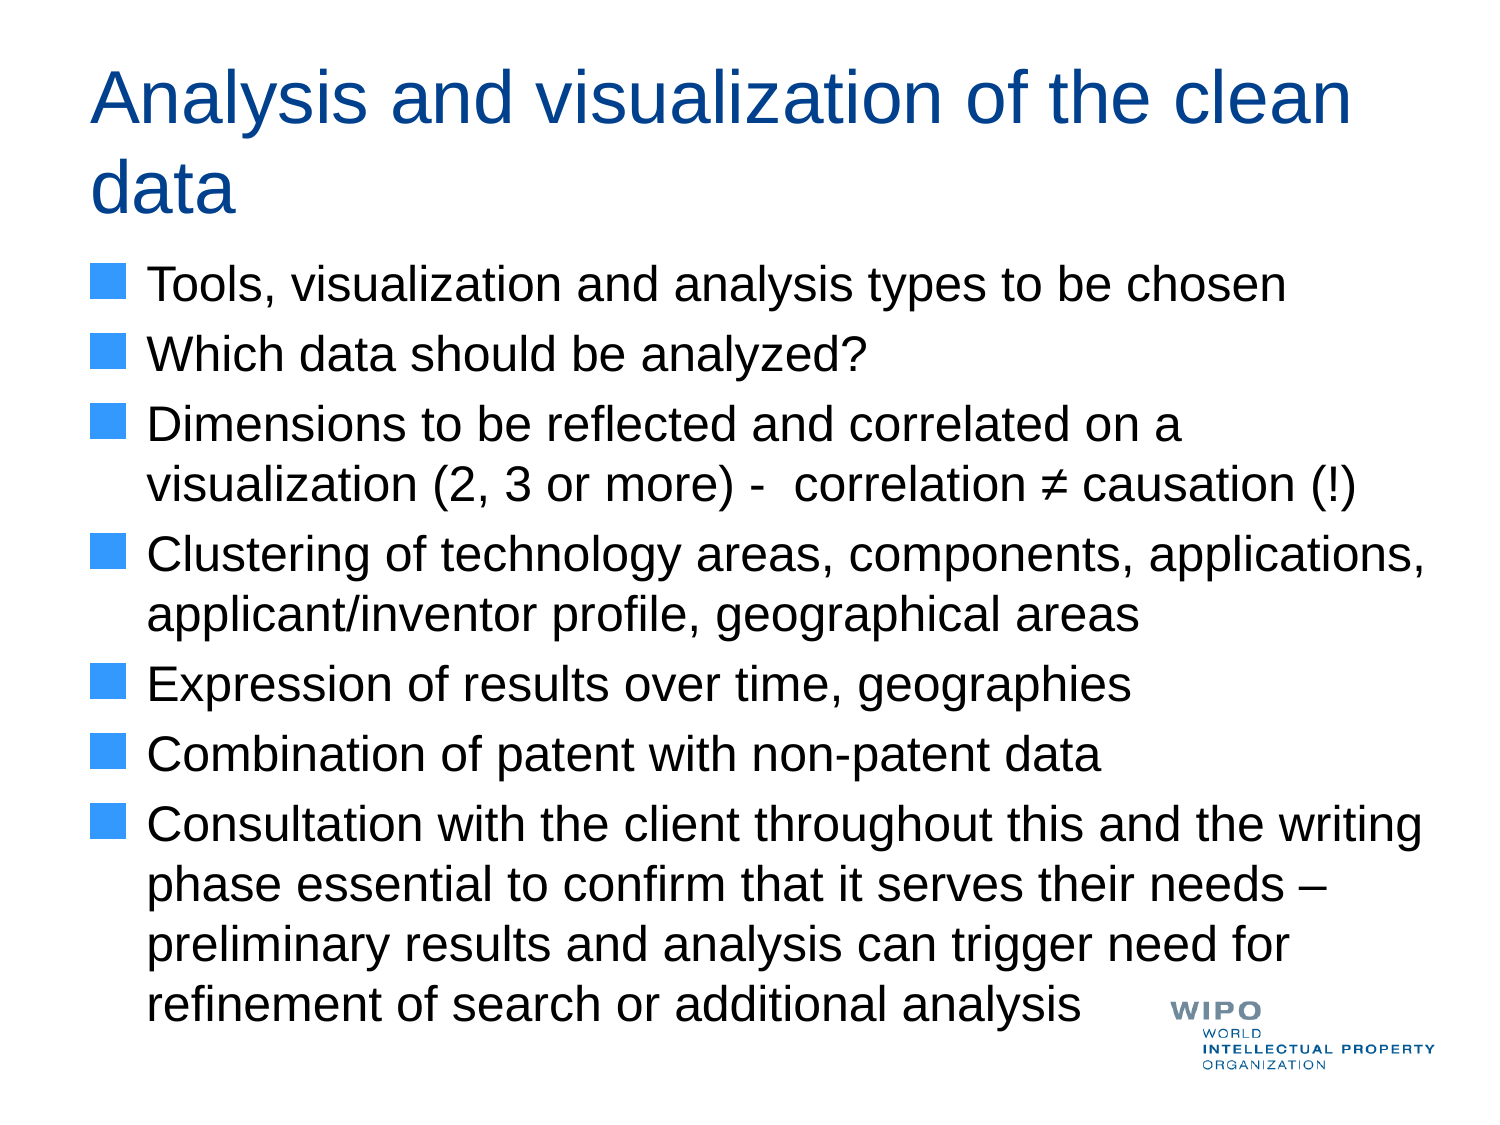

# Analysis and visualization of the clean data
Tools, visualization and analysis types to be chosen
Which data should be analyzed?
Dimensions to be reflected and correlated on a visualization (2, 3 or more) -  correlation ≠ causation (!)
Clustering of technology areas, components, applications, applicant/inventor profile, geographical areas
Expression of results over time, geographies
Combination of patent with non-patent data
Consultation with the client throughout this and the writing phase essential to confirm that it serves their needs – preliminary results and analysis can trigger need for refinement of search or additional analysis